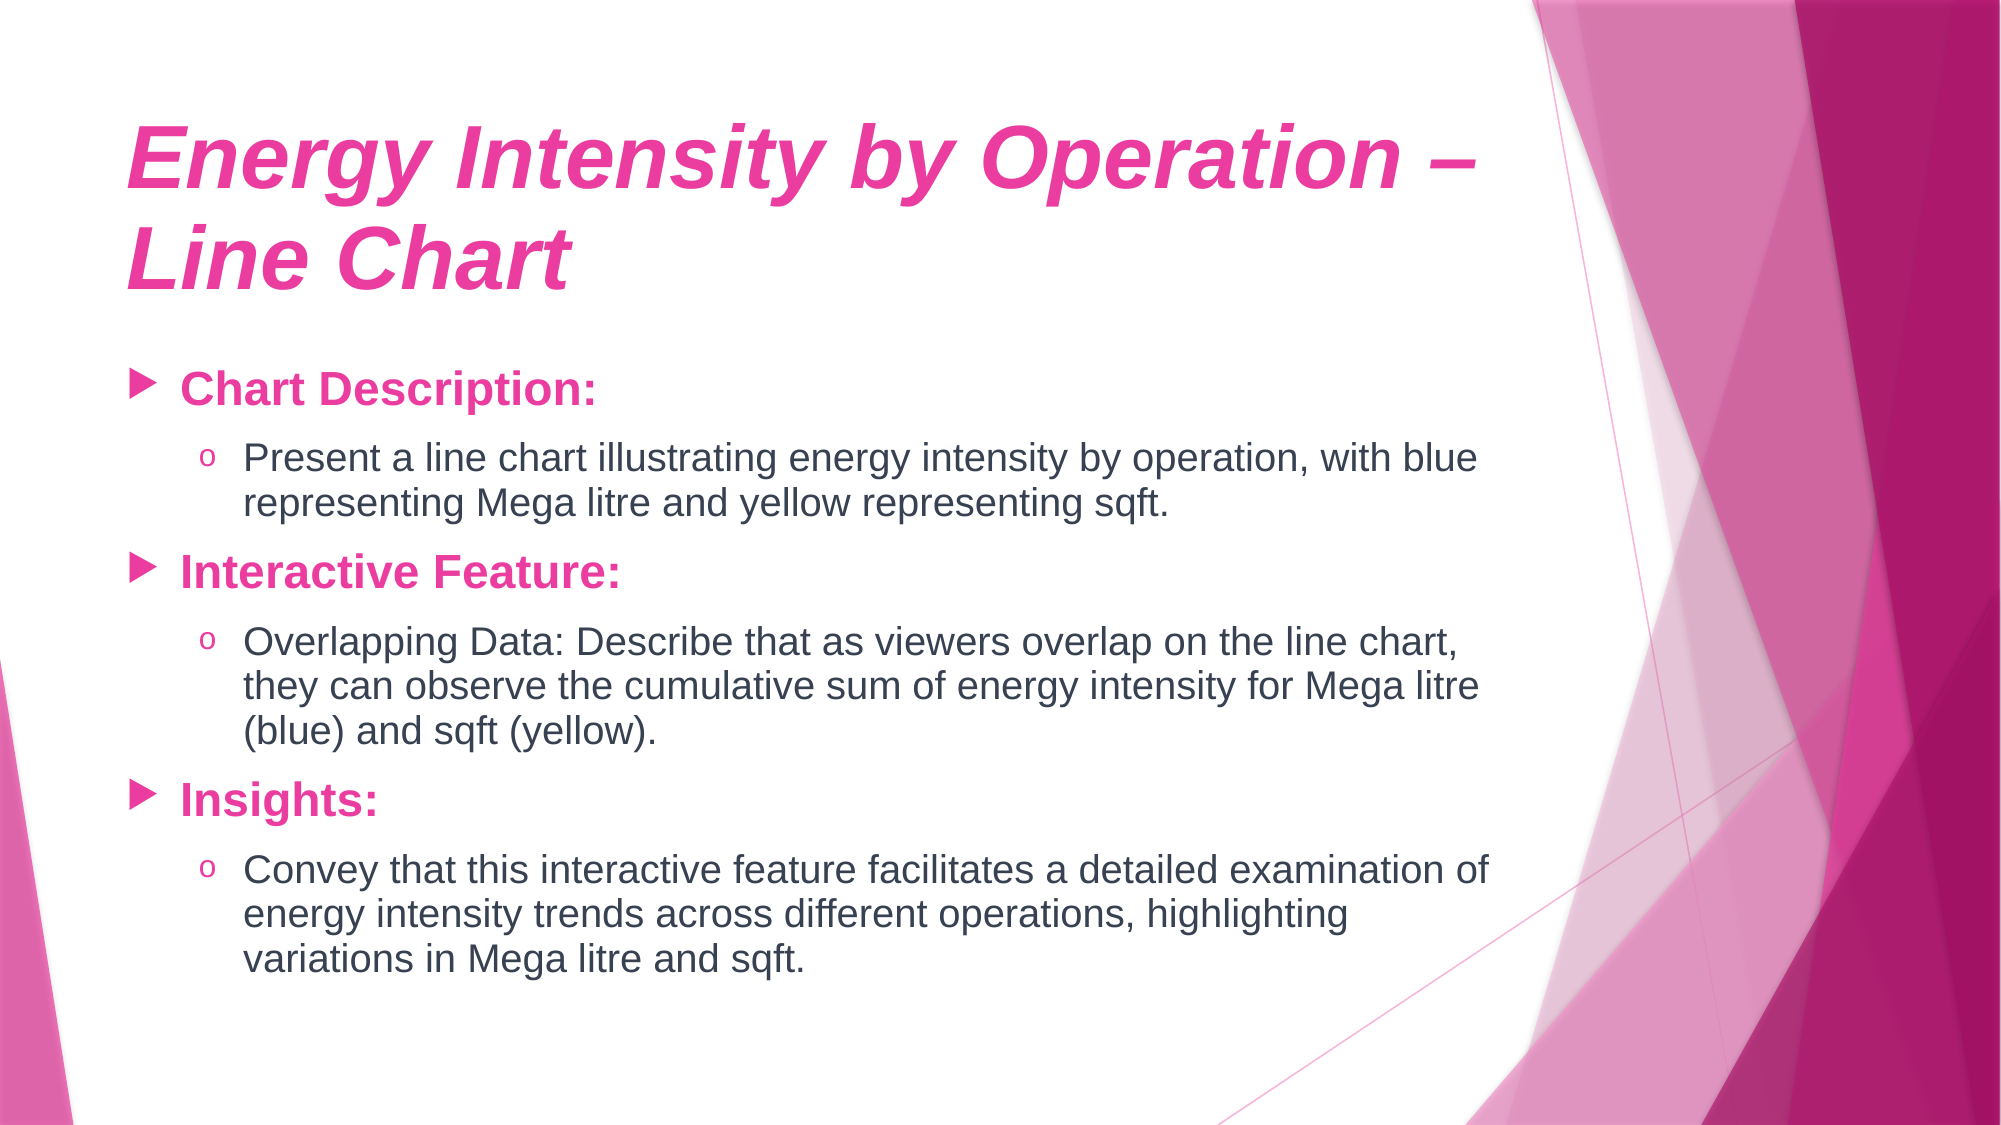

# Energy Intensity by Operation – Line Chart
Chart Description:
Present a line chart illustrating energy intensity by operation, with blue representing Mega litre and yellow representing sqft.
Interactive Feature:
Overlapping Data: Describe that as viewers overlap on the line chart, they can observe the cumulative sum of energy intensity for Mega litre (blue) and sqft (yellow).
Insights:
Convey that this interactive feature facilitates a detailed examination of energy intensity trends across different operations, highlighting variations in Mega litre and sqft.